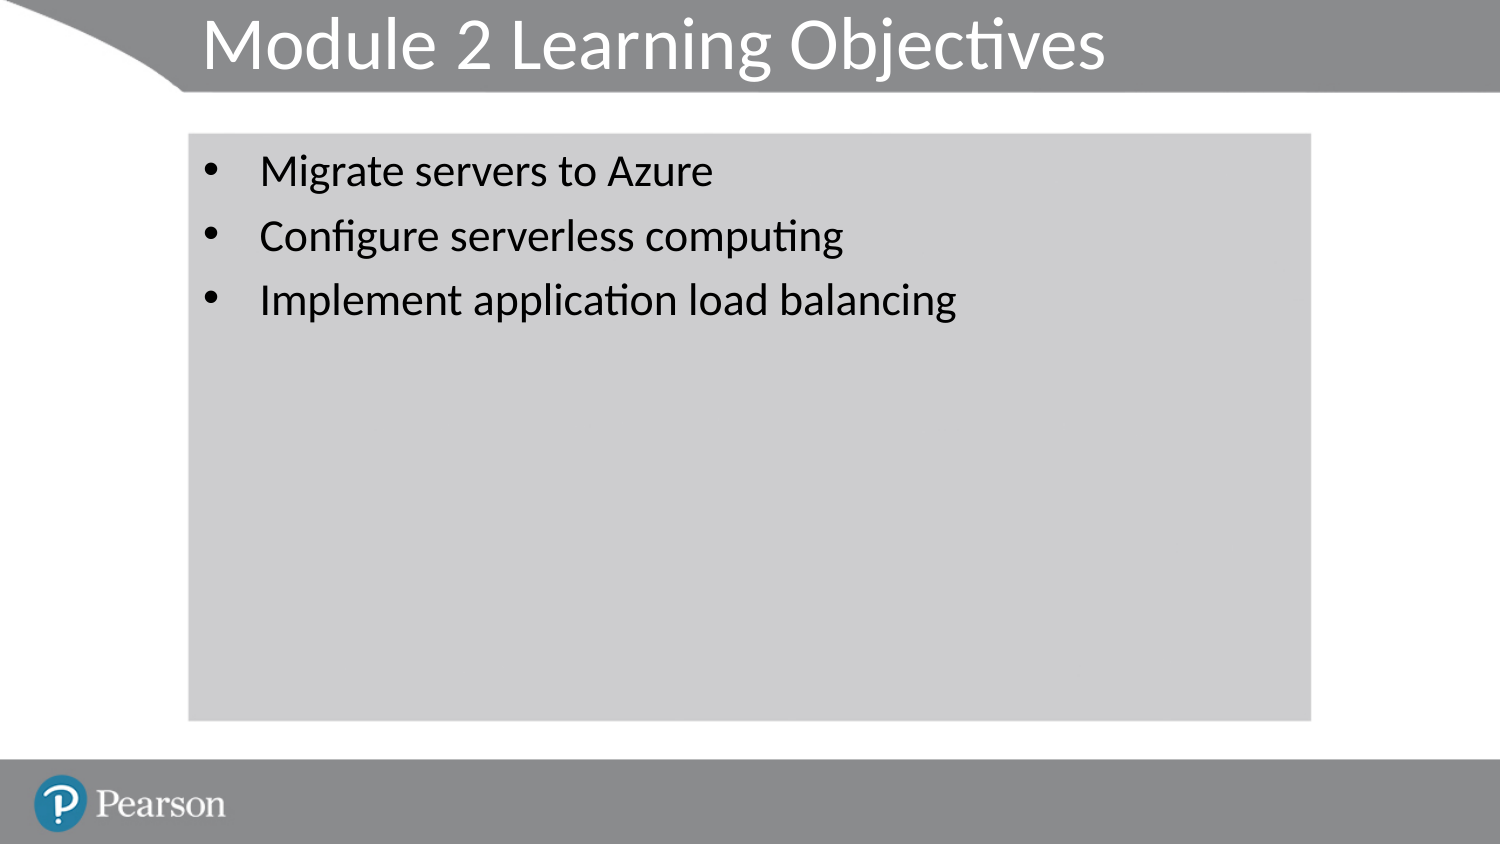

# Module 2 Learning Objectives
Migrate servers to Azure
Configure serverless computing
Implement application load balancing